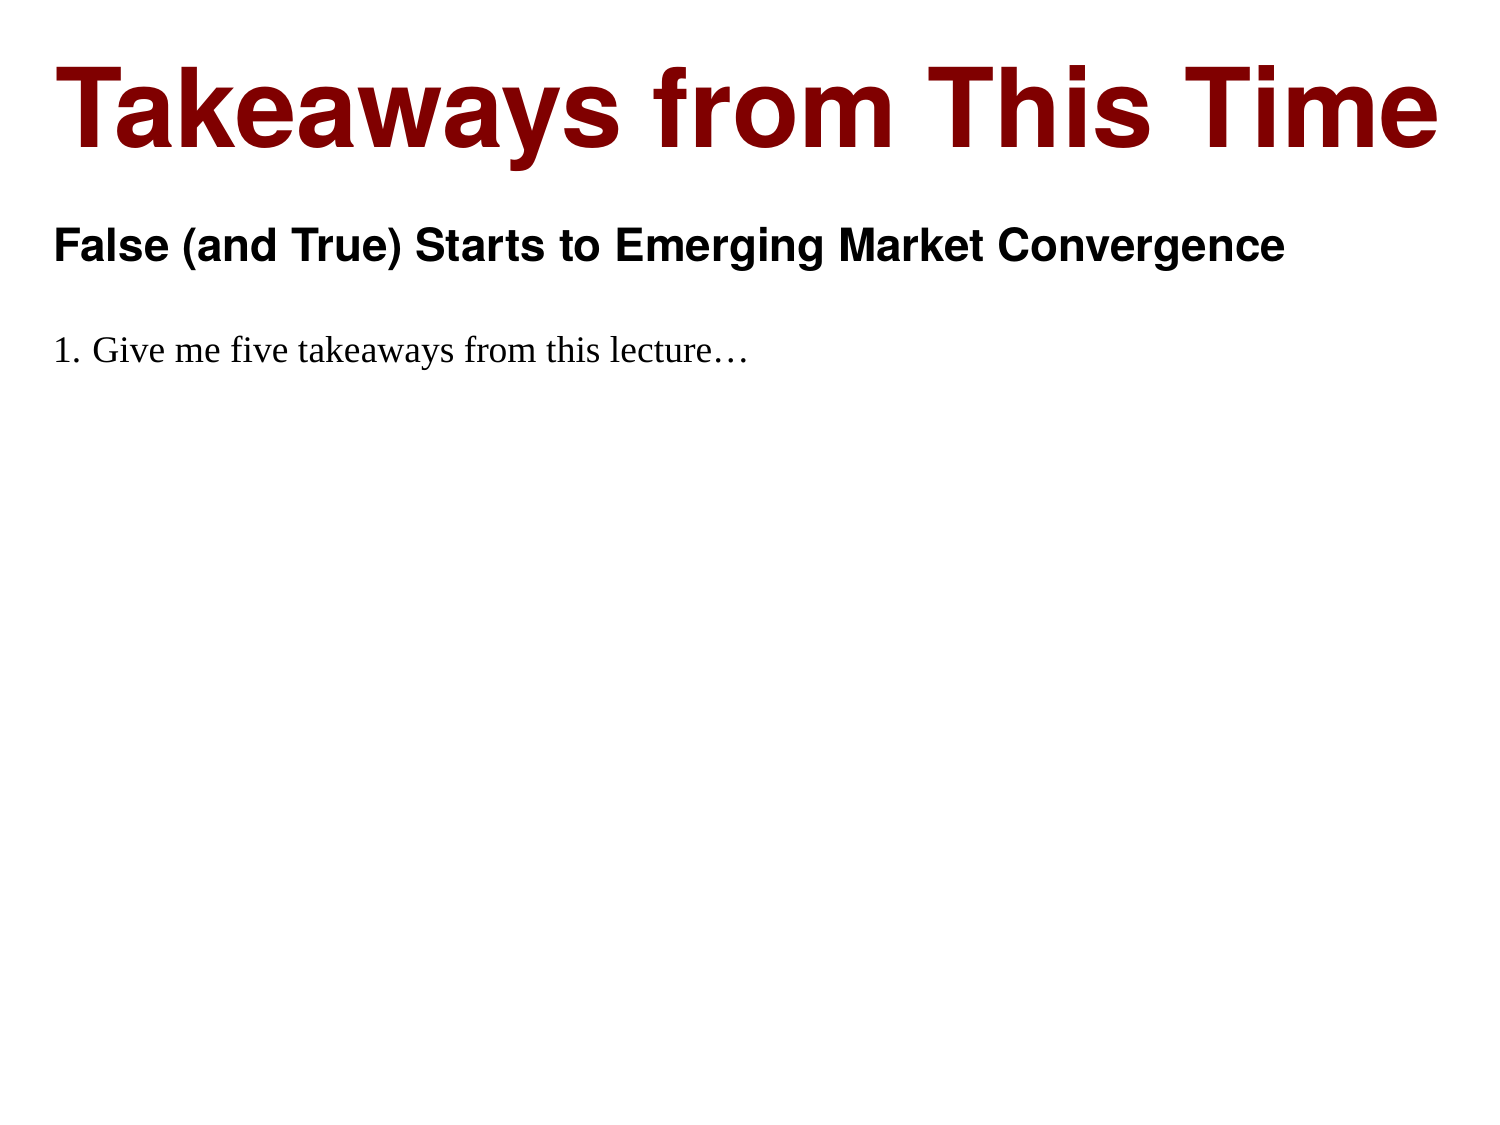

Takeaways from This Time
False (and True) Starts to Emerging Market Convergence

Give me five takeaways from this lecture…